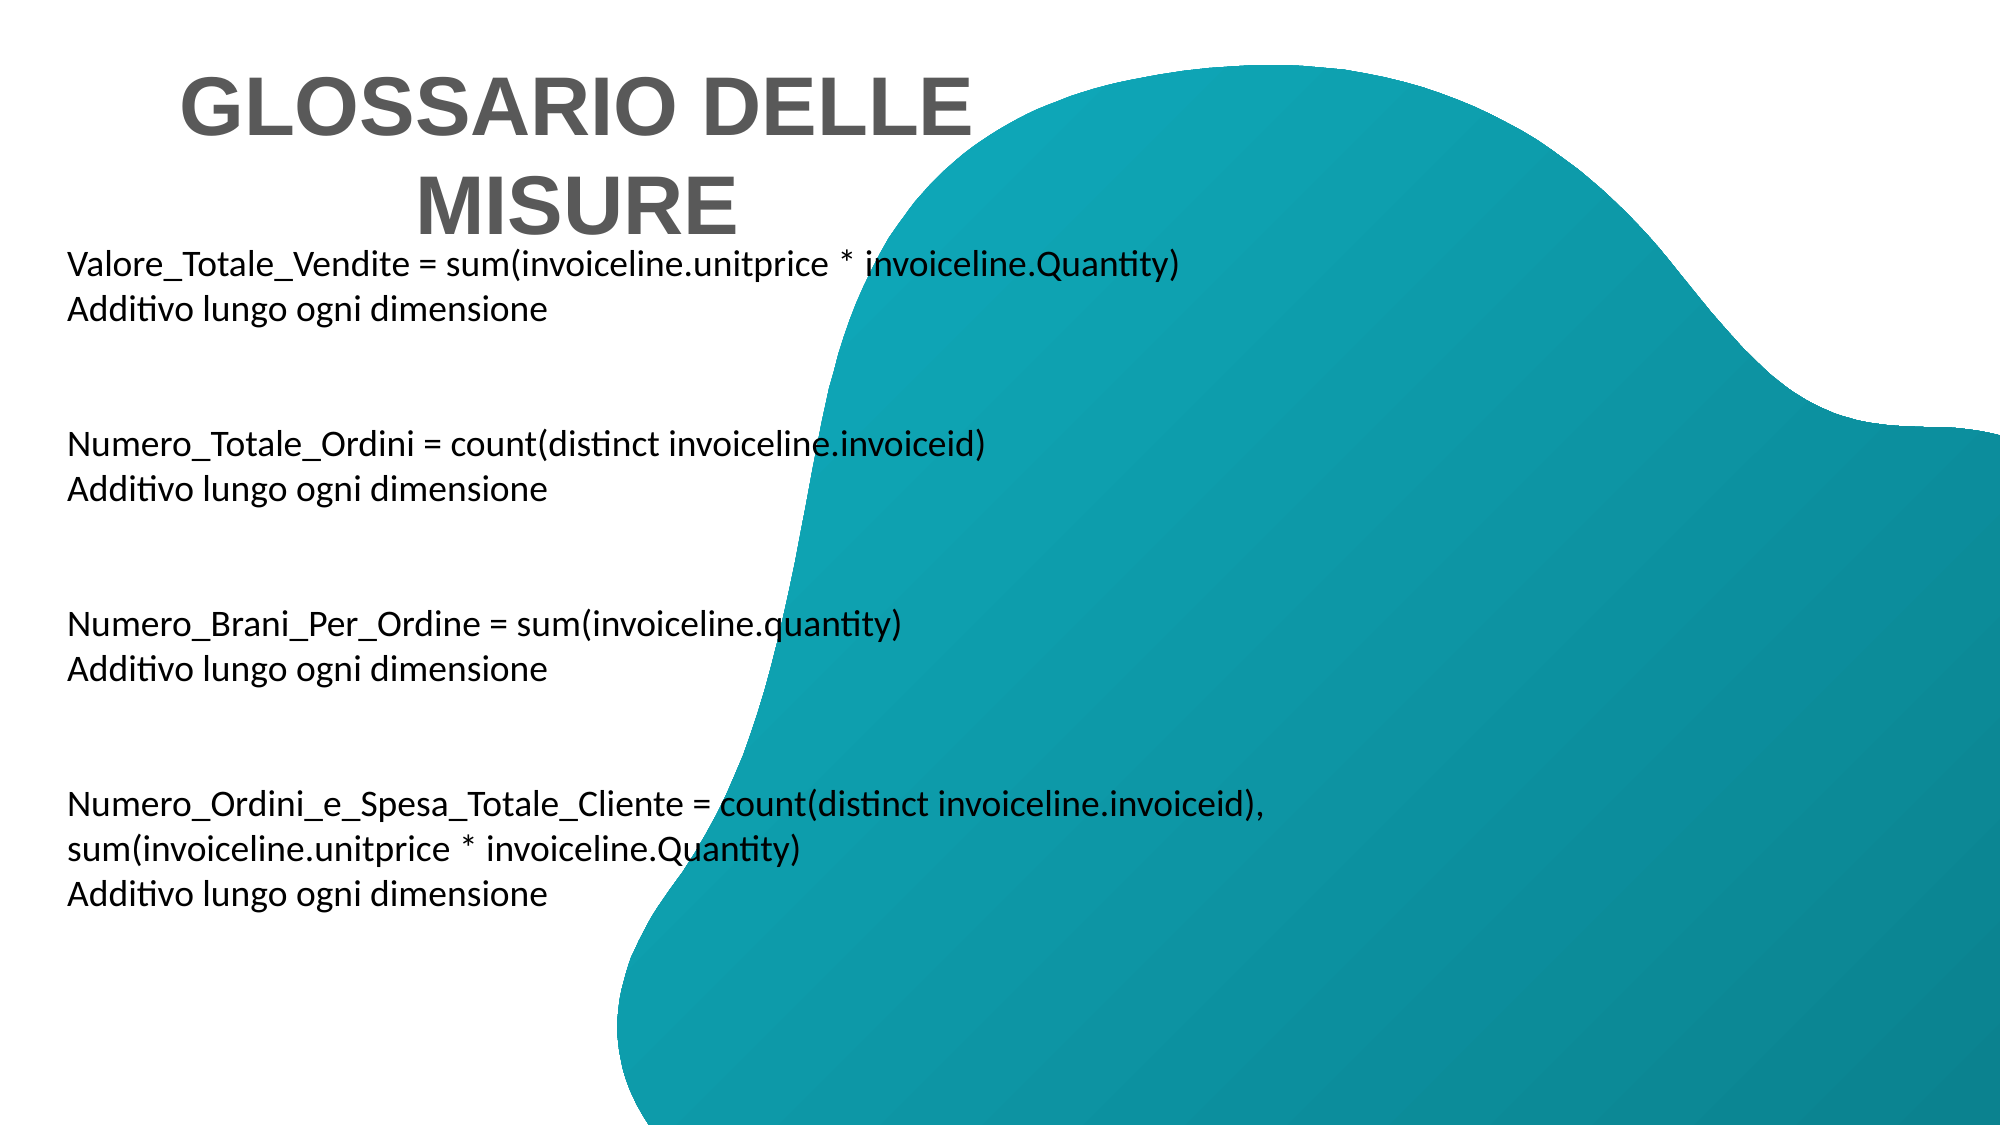

GLOSSARIO DELLE MISURE
Valore_Totale_Vendite = sum(invoiceline.unitprice * invoiceline.Quantity)
Additivo lungo ogni dimensione

Numero_Totale_Ordini = count(distinct invoiceline.invoiceid)
Additivo lungo ogni dimensione

Numero_Brani_Per_Ordine = sum(invoiceline.quantity)
Additivo lungo ogni dimensione

Numero_Ordini_e_Spesa_Totale_Cliente = count(distinct invoiceline.invoiceid), sum(invoiceline.unitprice * invoiceline.Quantity)
Additivo lungo ogni dimensione